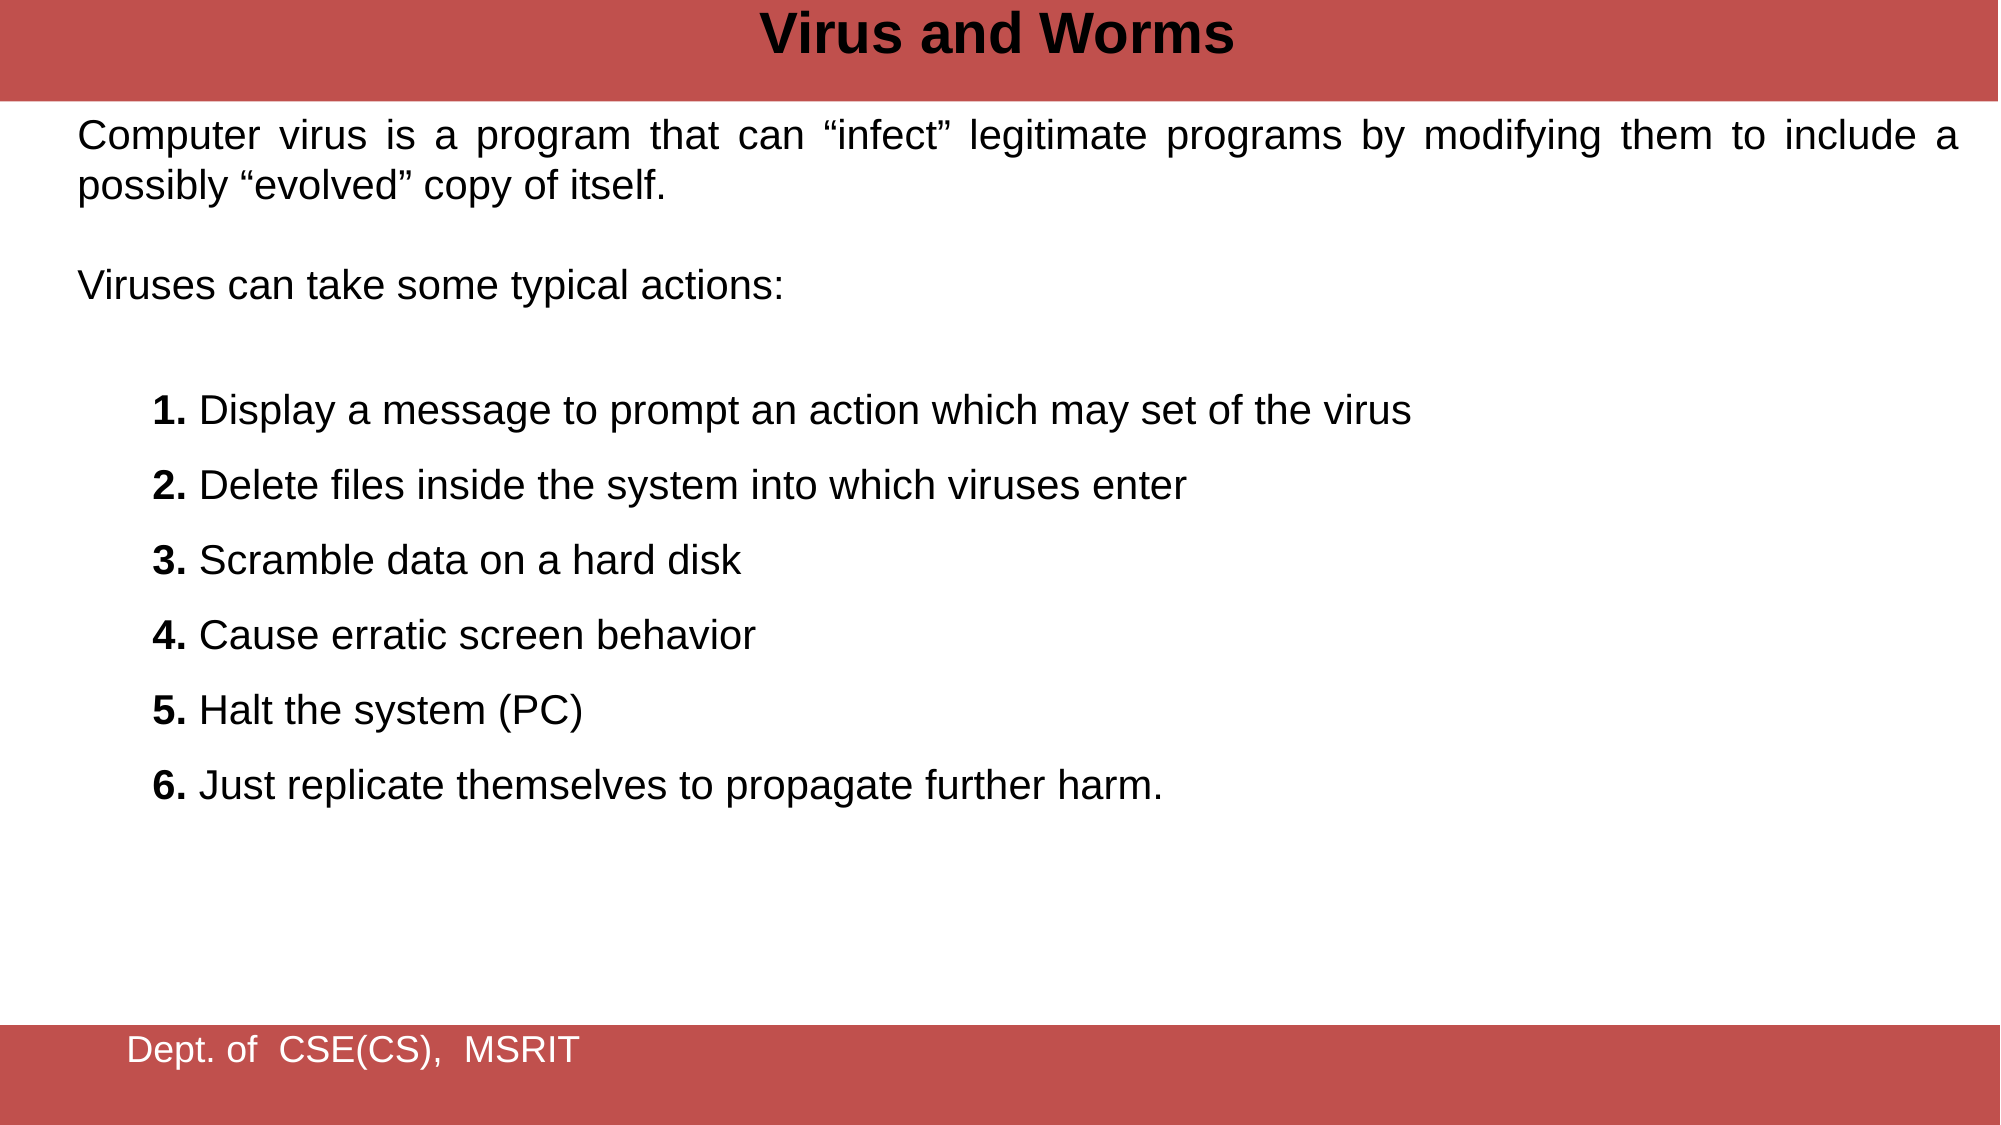

Virus and Worms
Computer virus is a program that can “infect” legitimate programs by modifying them to include a possibly “evolved” copy of itself.

Viruses can take some typical actions:

1. Display a message to prompt an action which may set of the virus
2. Delete files inside the system into which viruses enter
3. Scramble data on a hard disk
4. Cause erratic screen behavior
5. Halt the system (PC)
6. Just replicate themselves to propagate further harm.

Dept. of  CSE(CS),  MSRIT